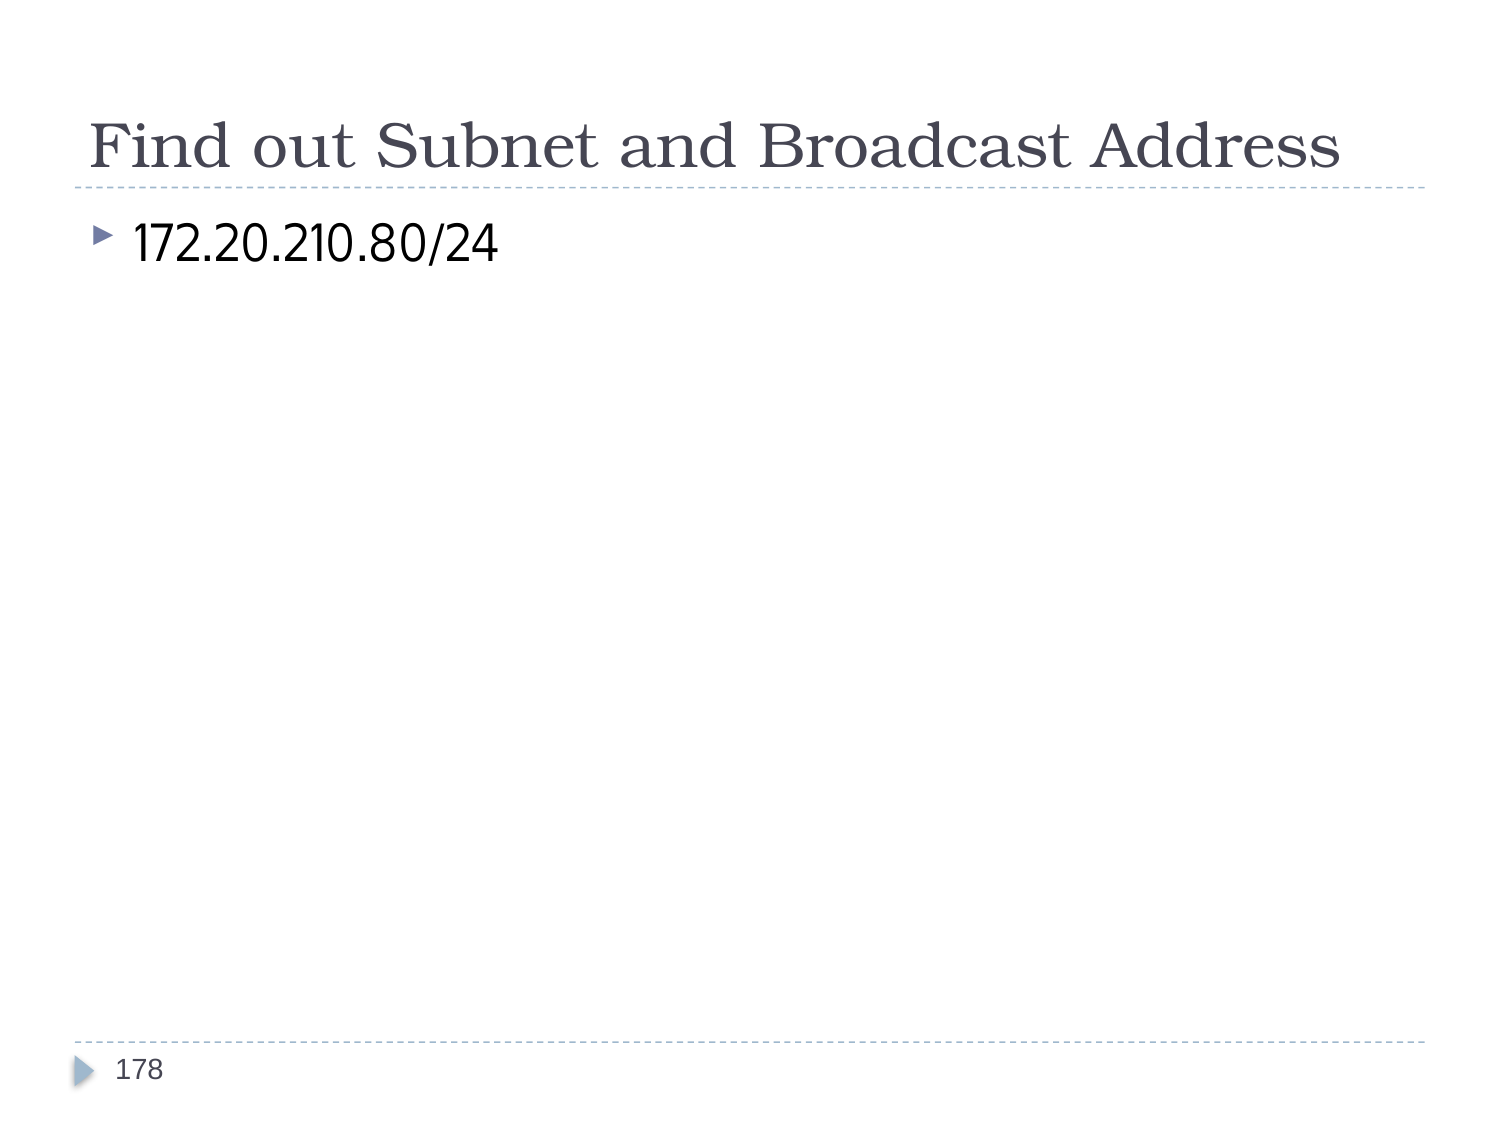

# Find out Subnet and Broadcast Address
172.20.210.80/24
178